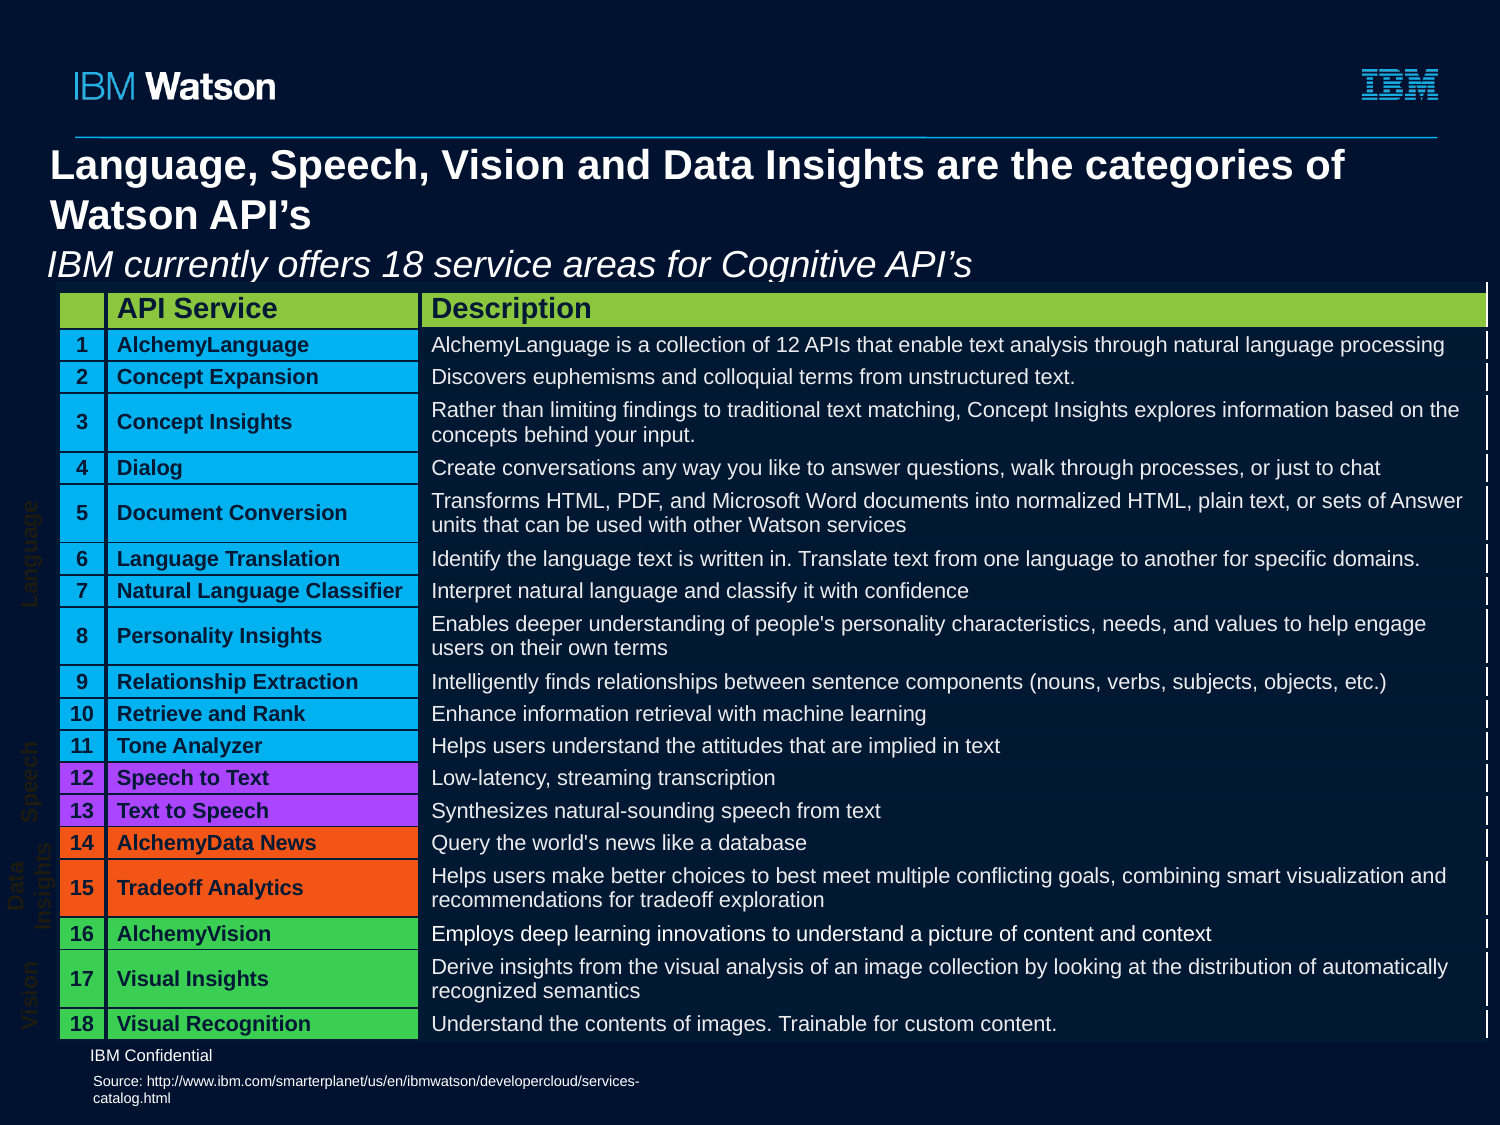

# Language, Speech, Vision and Data Insights are the categories of Watson API’s
IBM currently offers 18 service areas for Cognitive API’s
|  | API Service | Description |
| --- | --- | --- |
| 1 | AlchemyLanguage | AlchemyLanguage is a collection of 12 APIs that enable text analysis through natural language processing |
| 2 | Concept Expansion | Discovers euphemisms and colloquial terms from unstructured text. |
| 3 | Concept Insights | Rather than limiting findings to traditional text matching, Concept Insights explores information based on the concepts behind your input. |
| 4 | Dialog | Create conversations any way you like to answer questions, walk through processes, or just to chat |
| 5 | Document Conversion | Transforms HTML, PDF, and Microsoft Word documents into normalized HTML, plain text, or sets of Answer units that can be used with other Watson services |
| 6 | Language Translation | Identify the language text is written in. Translate text from one language to another for specific domains. |
| 7 | Natural Language Classifier | Interpret natural language and classify it with confidence |
| 8 | Personality Insights | Enables deeper understanding of people's personality characteristics, needs, and values to help engage users on their own terms |
| 9 | Relationship Extraction | Intelligently finds relationships between sentence components (nouns, verbs, subjects, objects, etc.) |
| 10 | Retrieve and Rank | Enhance information retrieval with machine learning |
| 11 | Tone Analyzer | Helps users understand the attitudes that are implied in text |
| 12 | Speech to Text | Low-latency, streaming transcription |
| 13 | Text to Speech | Synthesizes natural-sounding speech from text |
| 14 | AlchemyData News | Query the world's news like a database |
| 15 | Tradeoff Analytics | Helps users make better choices to best meet multiple conflicting goals, combining smart visualization and recommendations for tradeoff exploration |
| 16 | AlchemyVision | Employs deep learning innovations to understand a picture of content and context |
| 17 | Visual Insights | Derive insights from the visual analysis of an image collection by looking at the distribution of automatically recognized semantics |
| 18 | Visual Recognition | Understand the contents of images. Trainable for custom content. |
Language
Speech
Data
Insights
Vision
IBM Confidential
Source: http://www.ibm.com/smarterplanet/us/en/ibmwatson/developercloud/services-catalog.html